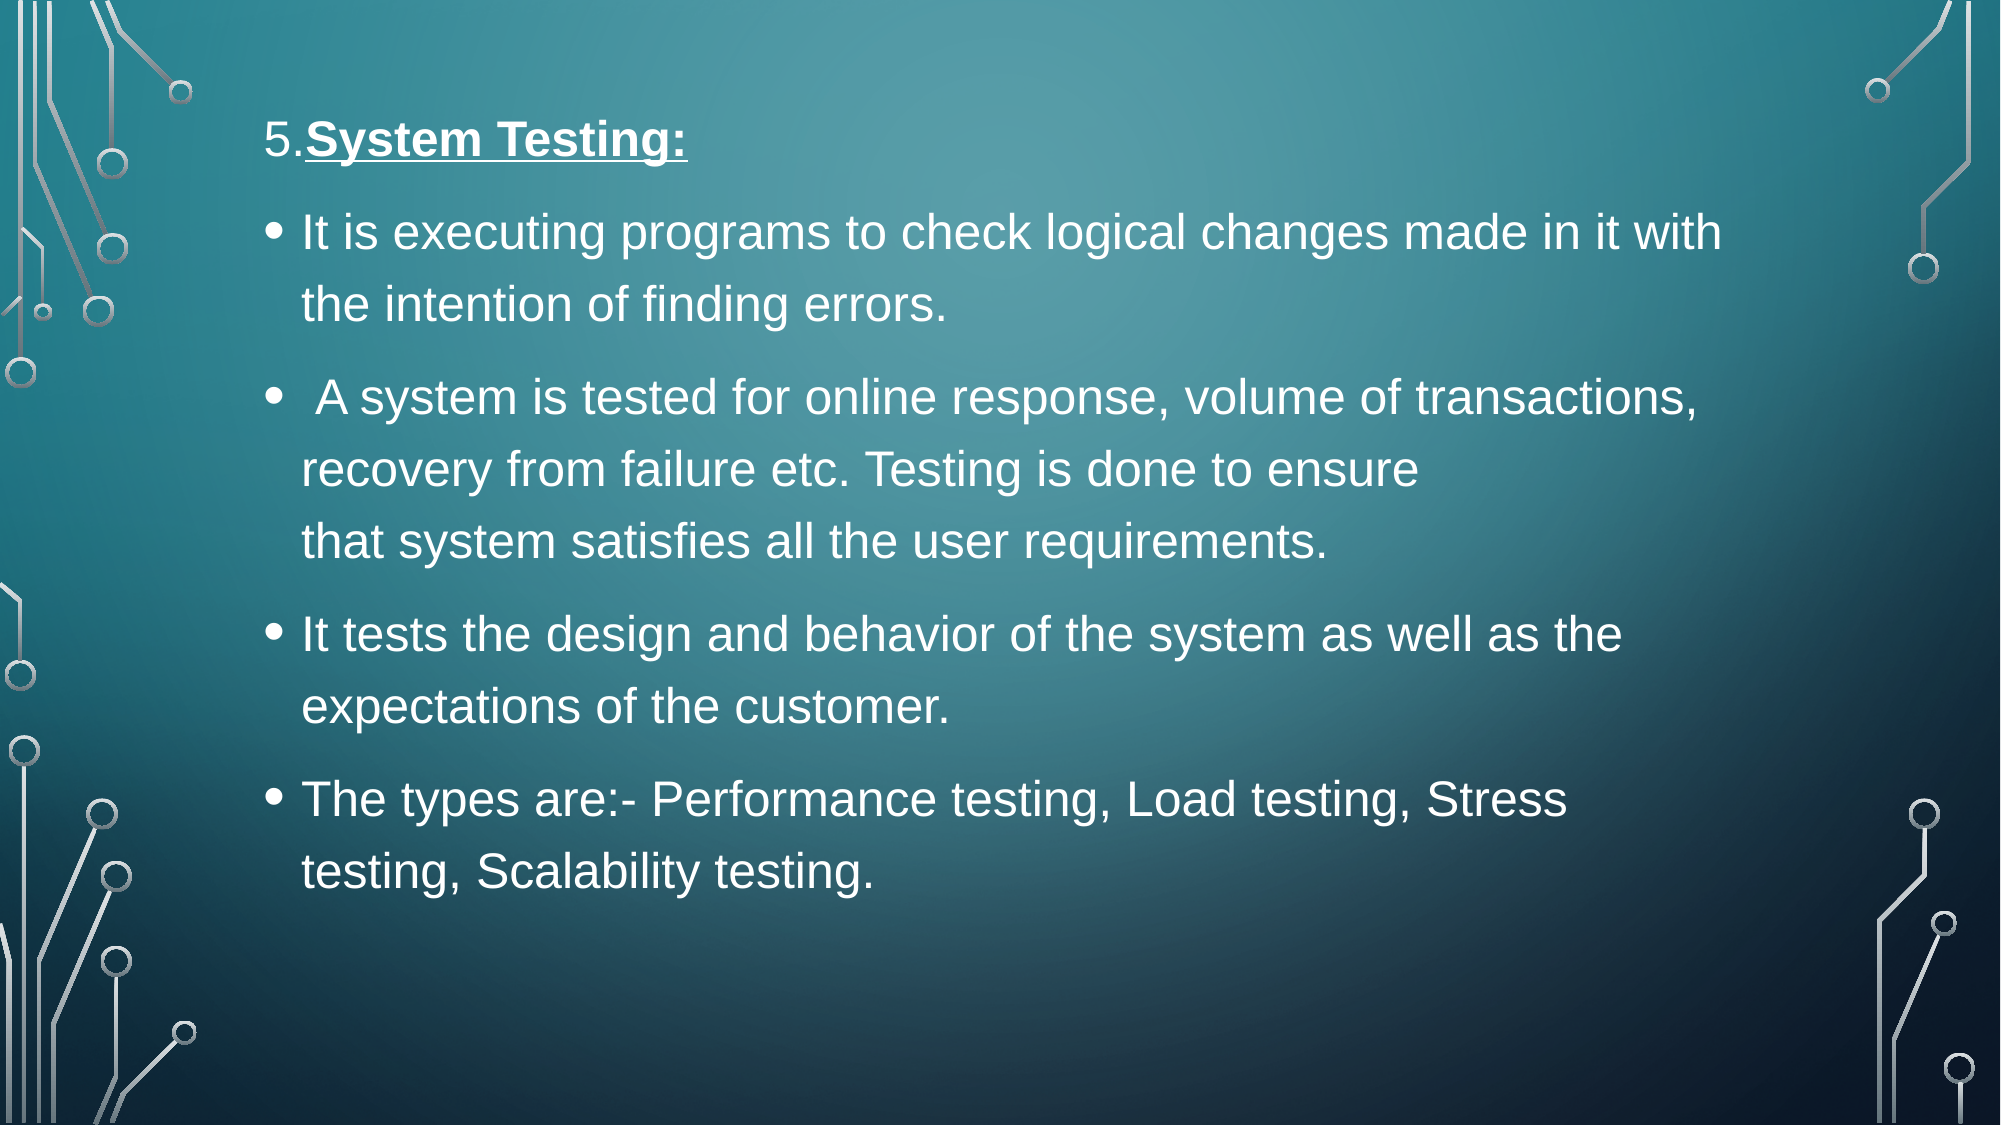

5.System Testing:
It is executing programs to check logical changes made in it with the intention of finding errors.
 A system is tested for online response, volume of transactions, recovery from failure etc. Testing is done to ensure that system satisfies all the user requirements.
It tests the design and behavior of the system as well as the expectations of the customer.
The types are:- Performance testing, Load testing, Stress testing, Scalability testing.